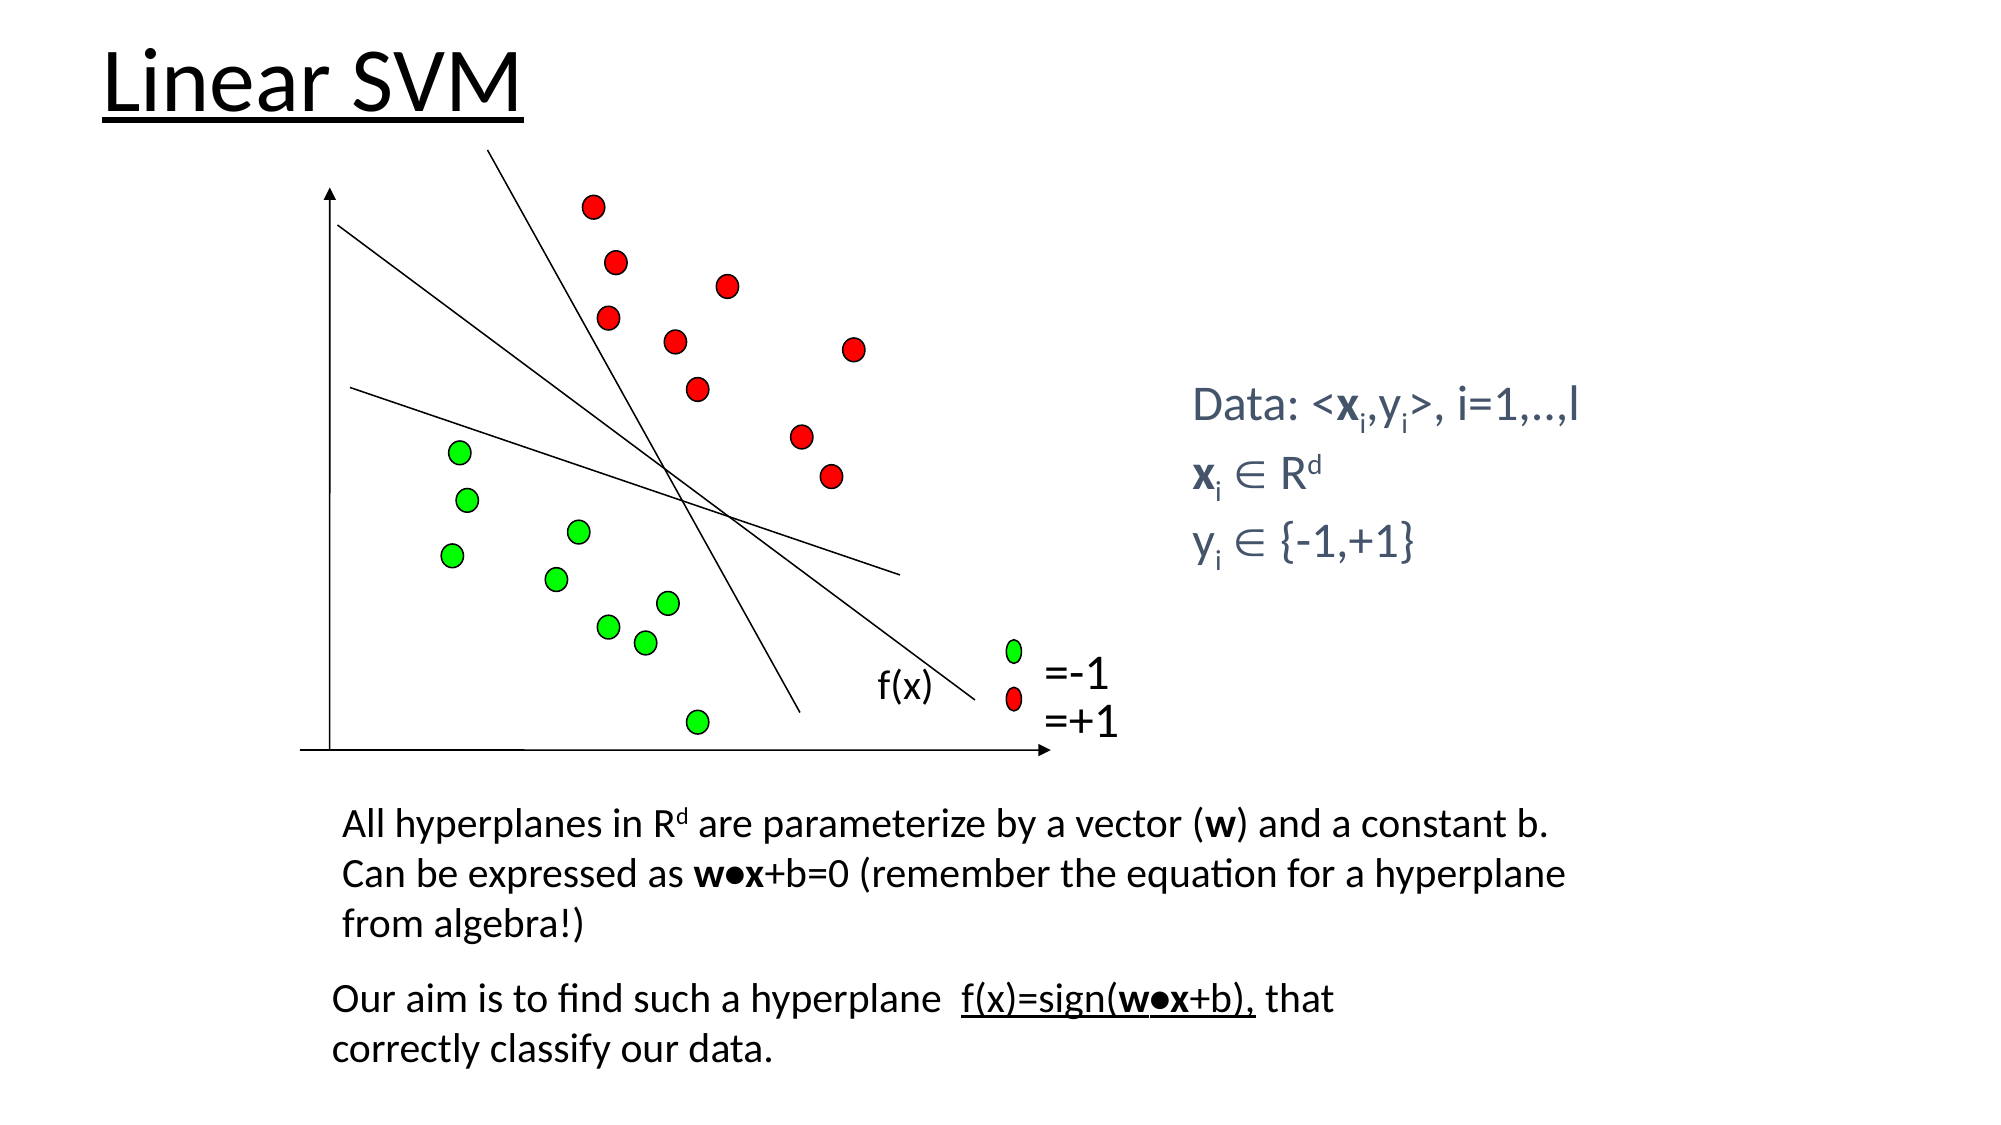

# Linear SVM

=-1

=+1

Data: <xi,yi>, i=1,..,l
xi ∈ Rd
yi ∈ {-1,+1}

f(x)
All hyperplanes in Rd are parameterize by a vector (w) and a constant b.
Can be expressed as w•x+b=0 (remember the equation for a hyperplane
from algebra!)
Our aim is to find such a hyperplane  f(x)=sign(w•x+b), that
correctly classify our data.